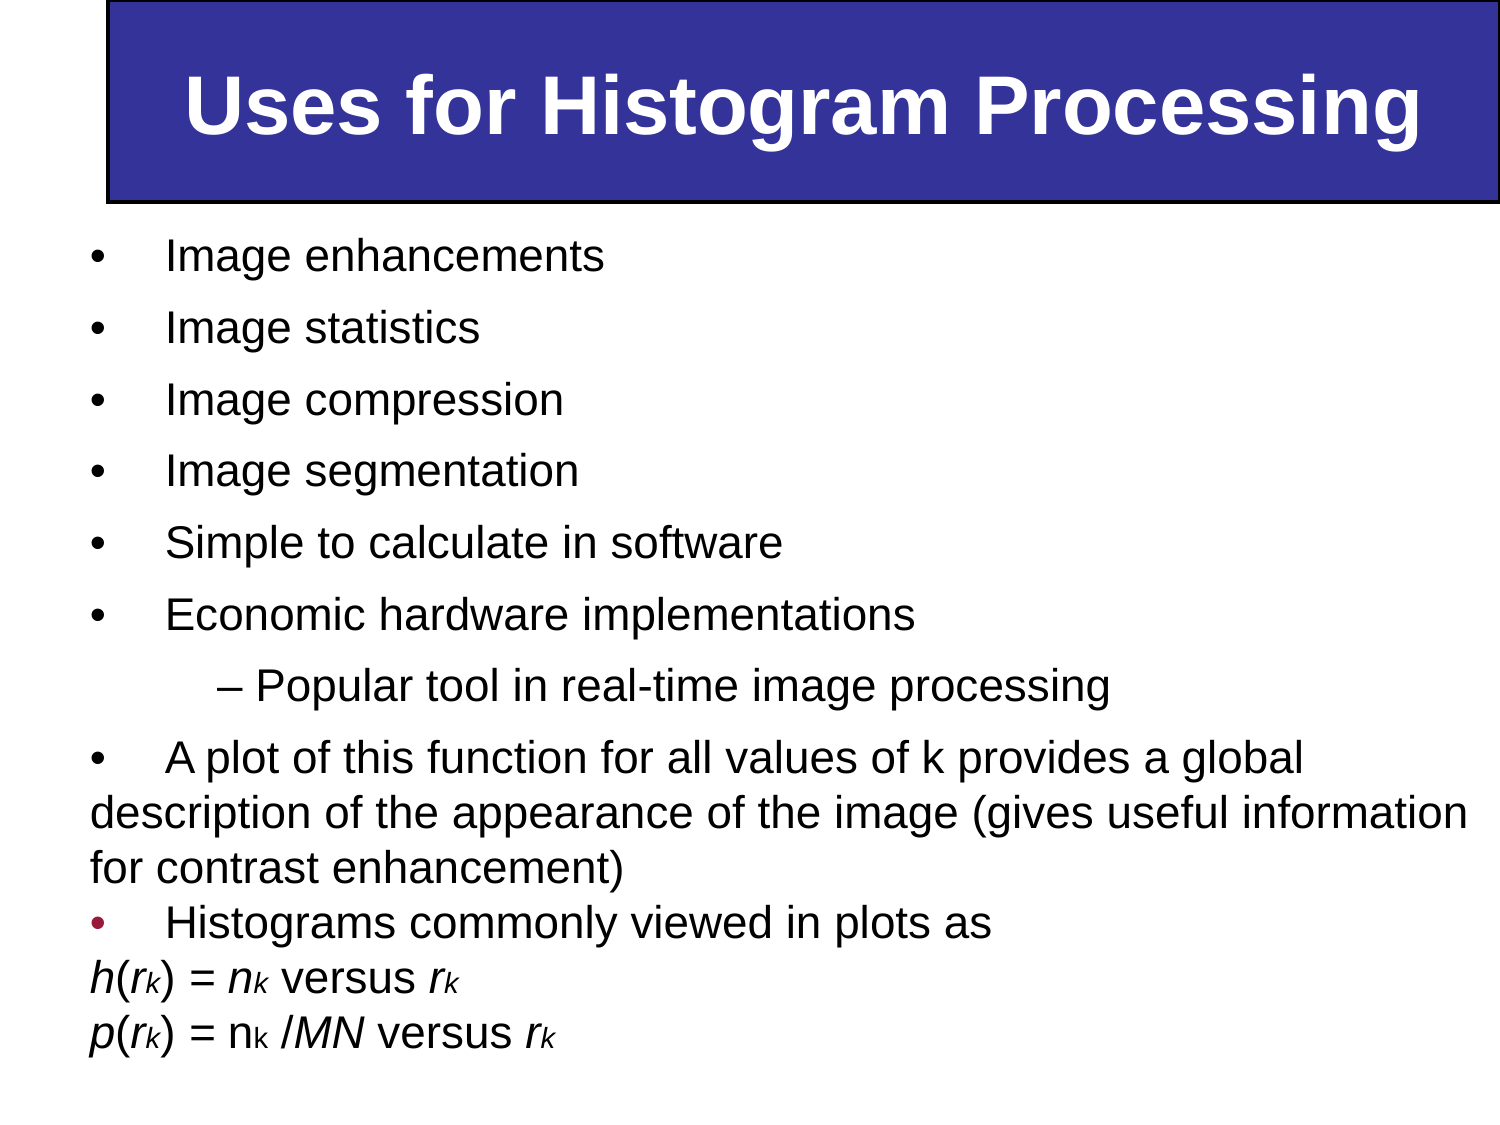

Uses for Histogram Processing
•	Image enhancements
•	Image statistics
•	Image compression
•	Image segmentation
•	Simple to calculate in software
•	Economic hardware implementations
          – Popular tool in real-time image processing
•	A plot of this function for all values of k provides a global description of the appearance of the image (gives useful information for contrast enhancement)
•	Histograms commonly viewed in plots as
h(rk) = nk versus rk
p(rk) = nk /MN versus rk